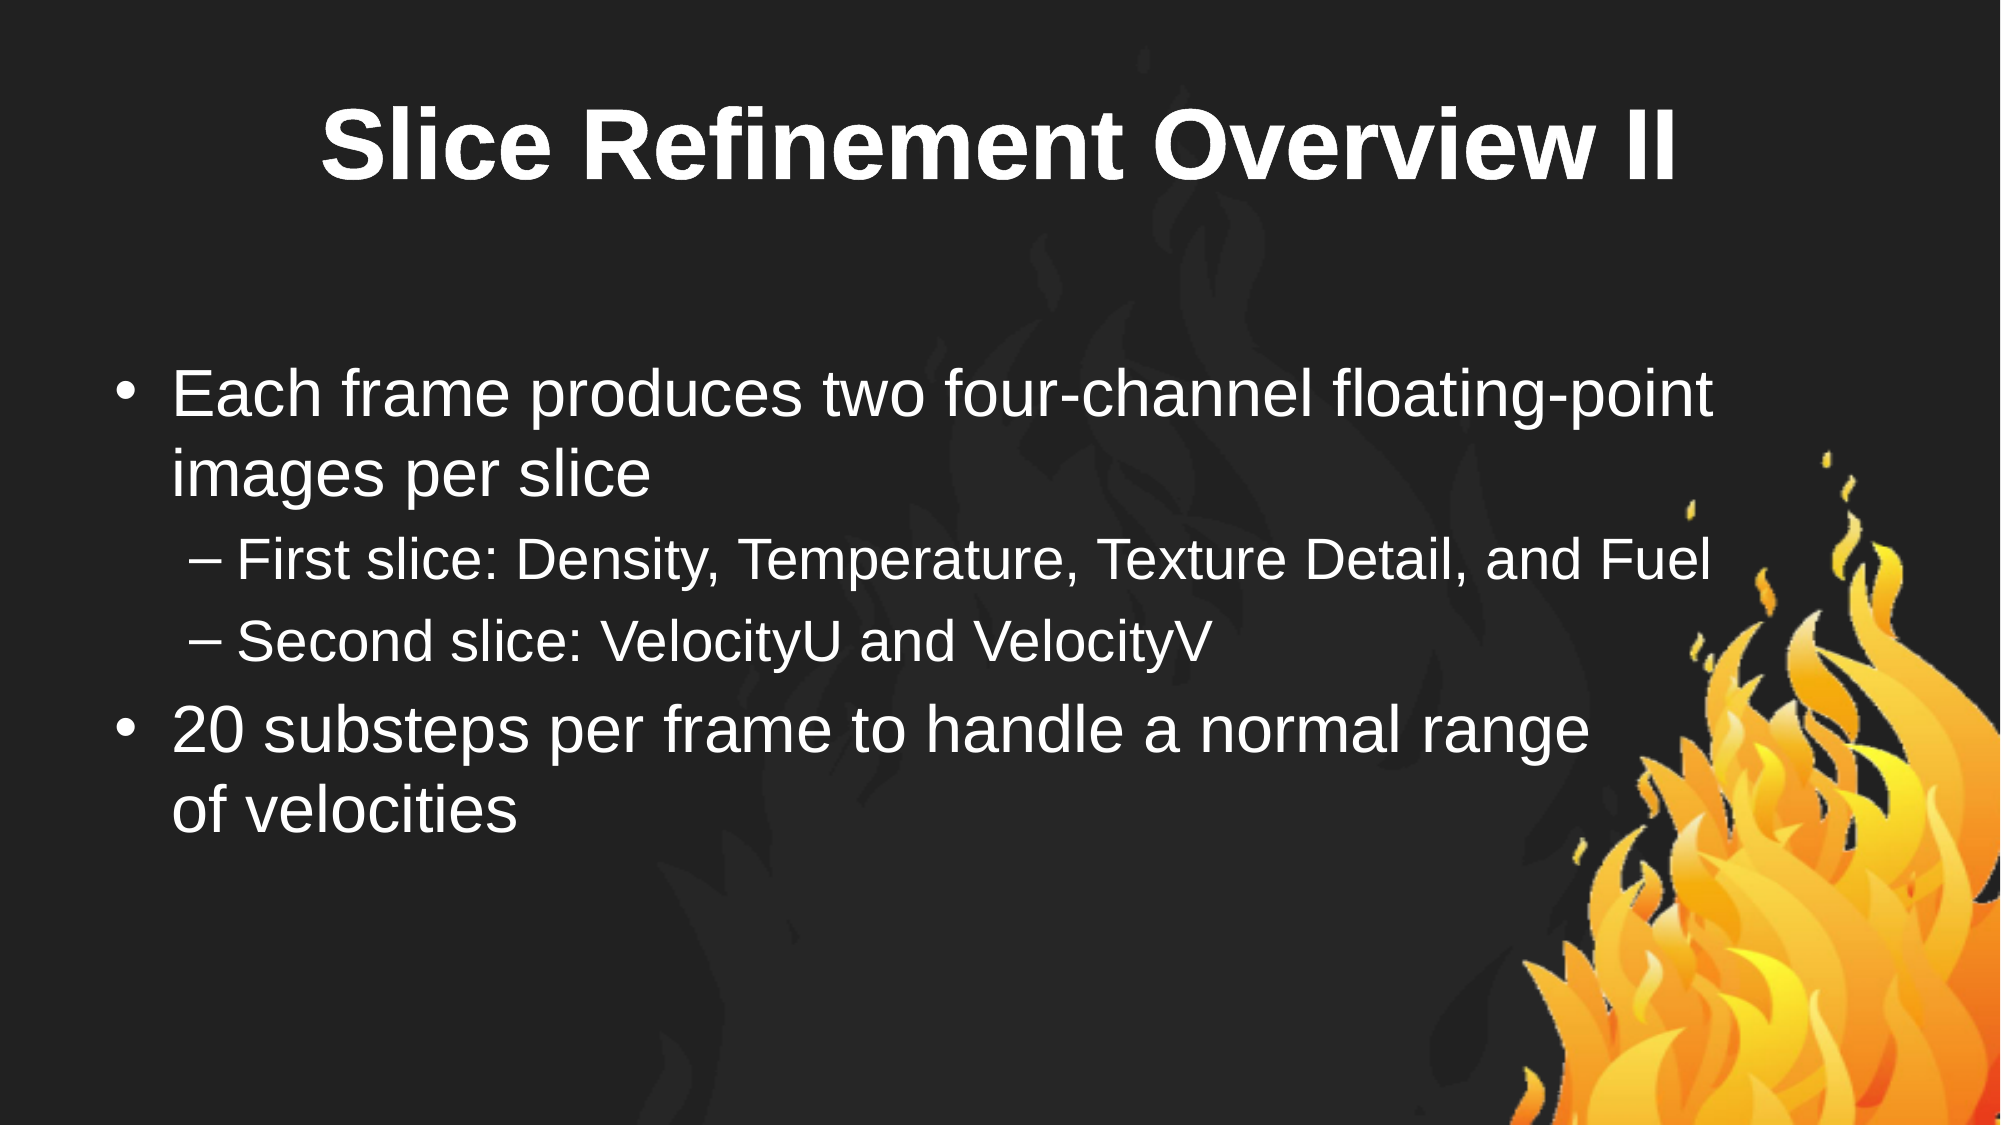

# Slice Refinement Overview II
Each frame produces two four-channel floating-point images per slice
First slice: Density, Temperature, Texture Detail, and Fuel
Second slice: VelocityU and VelocityV
20 substeps per frame to handle a normal range
of velocities